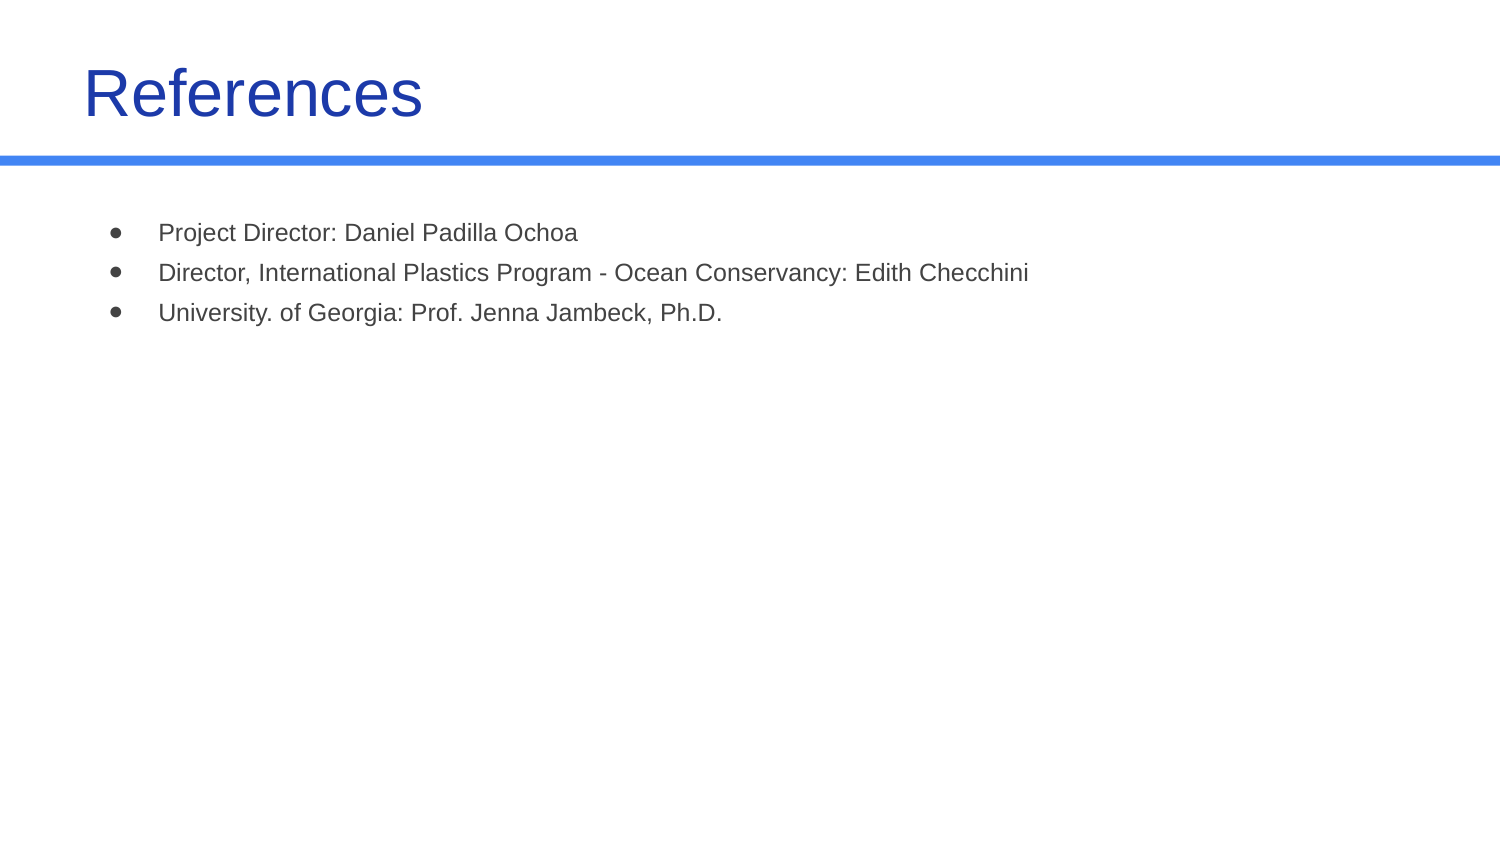

References
Project Director: Daniel Padilla Ochoa
Director, International Plastics Program - Ocean Conservancy: Edith Checchini
University. of Georgia: Prof. Jenna Jambeck, Ph.D.